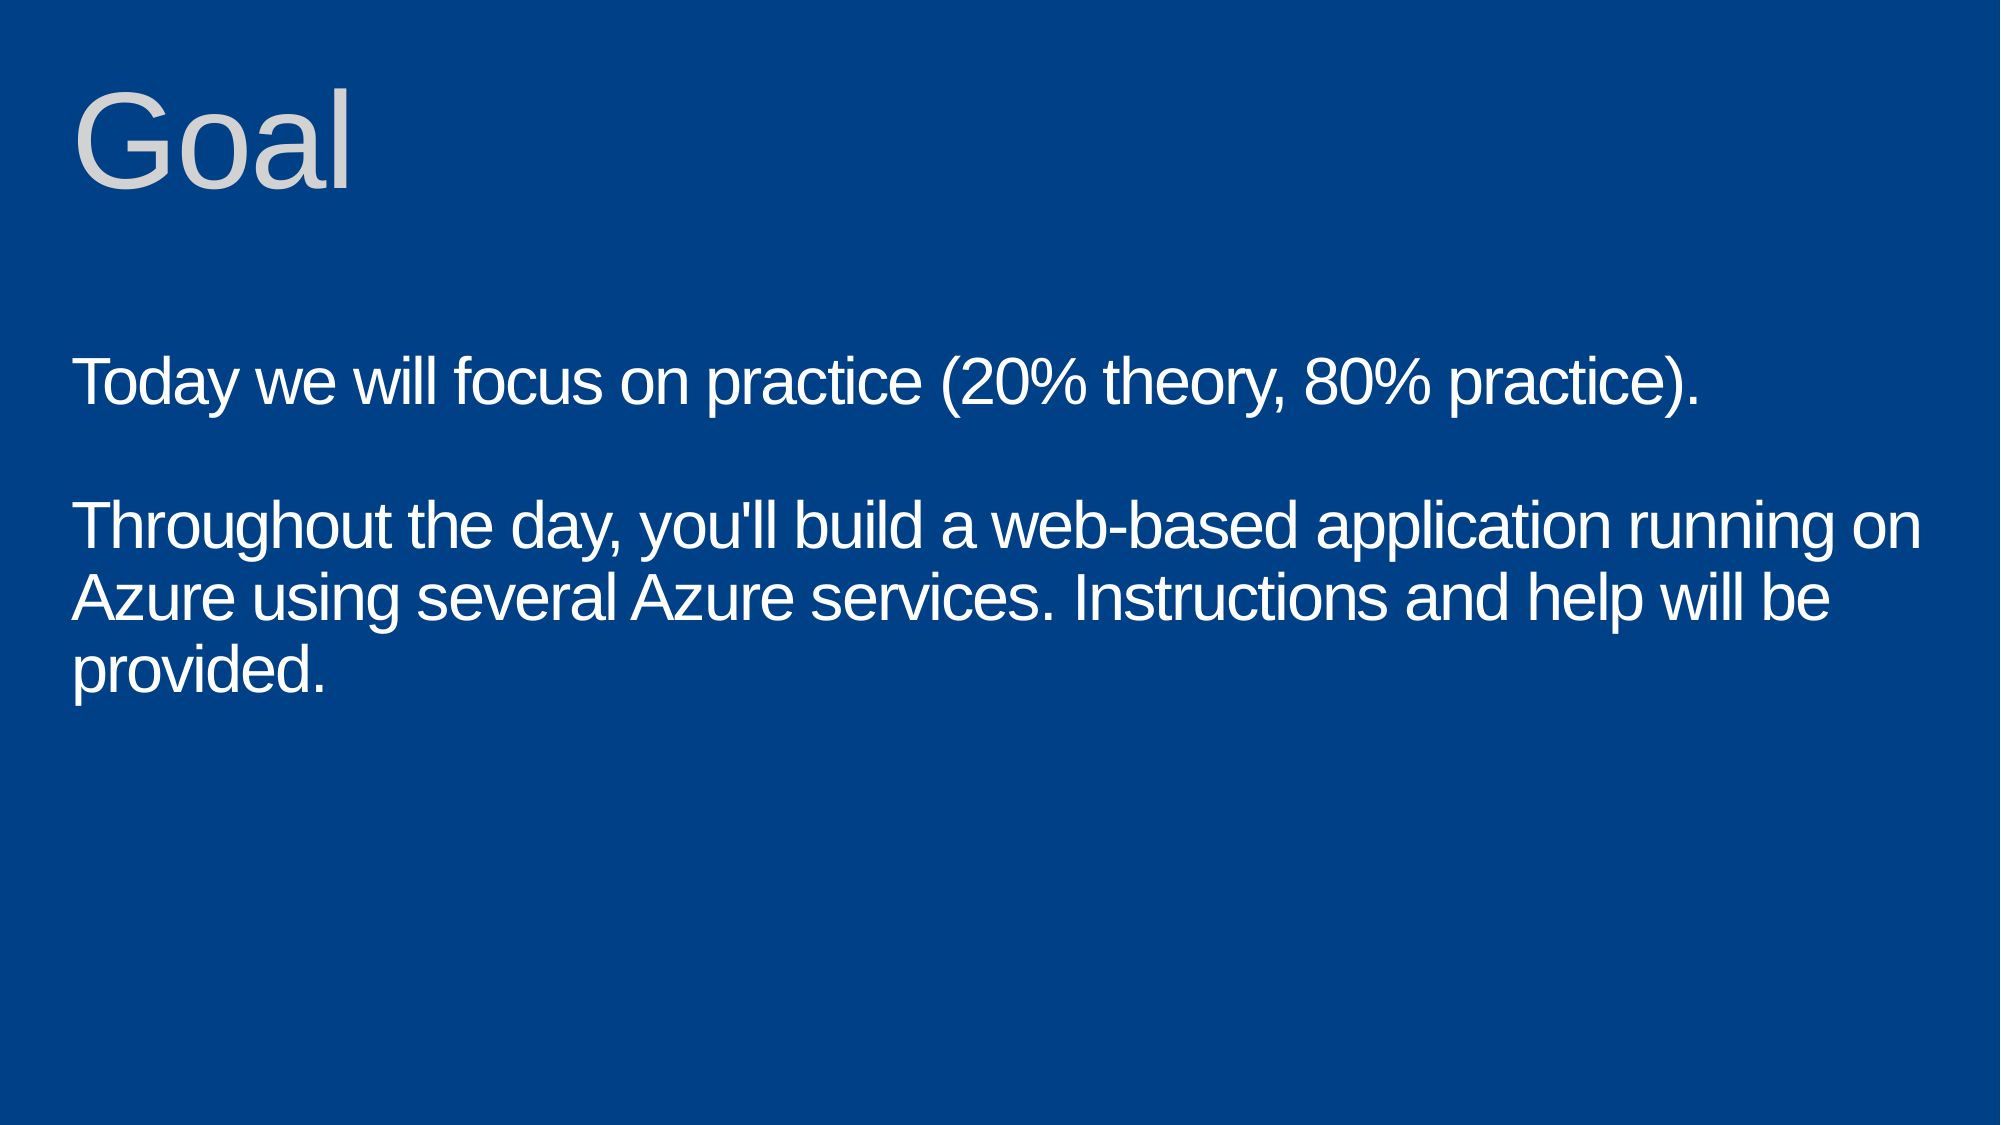

Goal
Today we will focus on practice (20% theory, 80% practice).

Throughout the day, you'll build a web-based application running on Azure using several Azure services. Instructions and help will be provided.